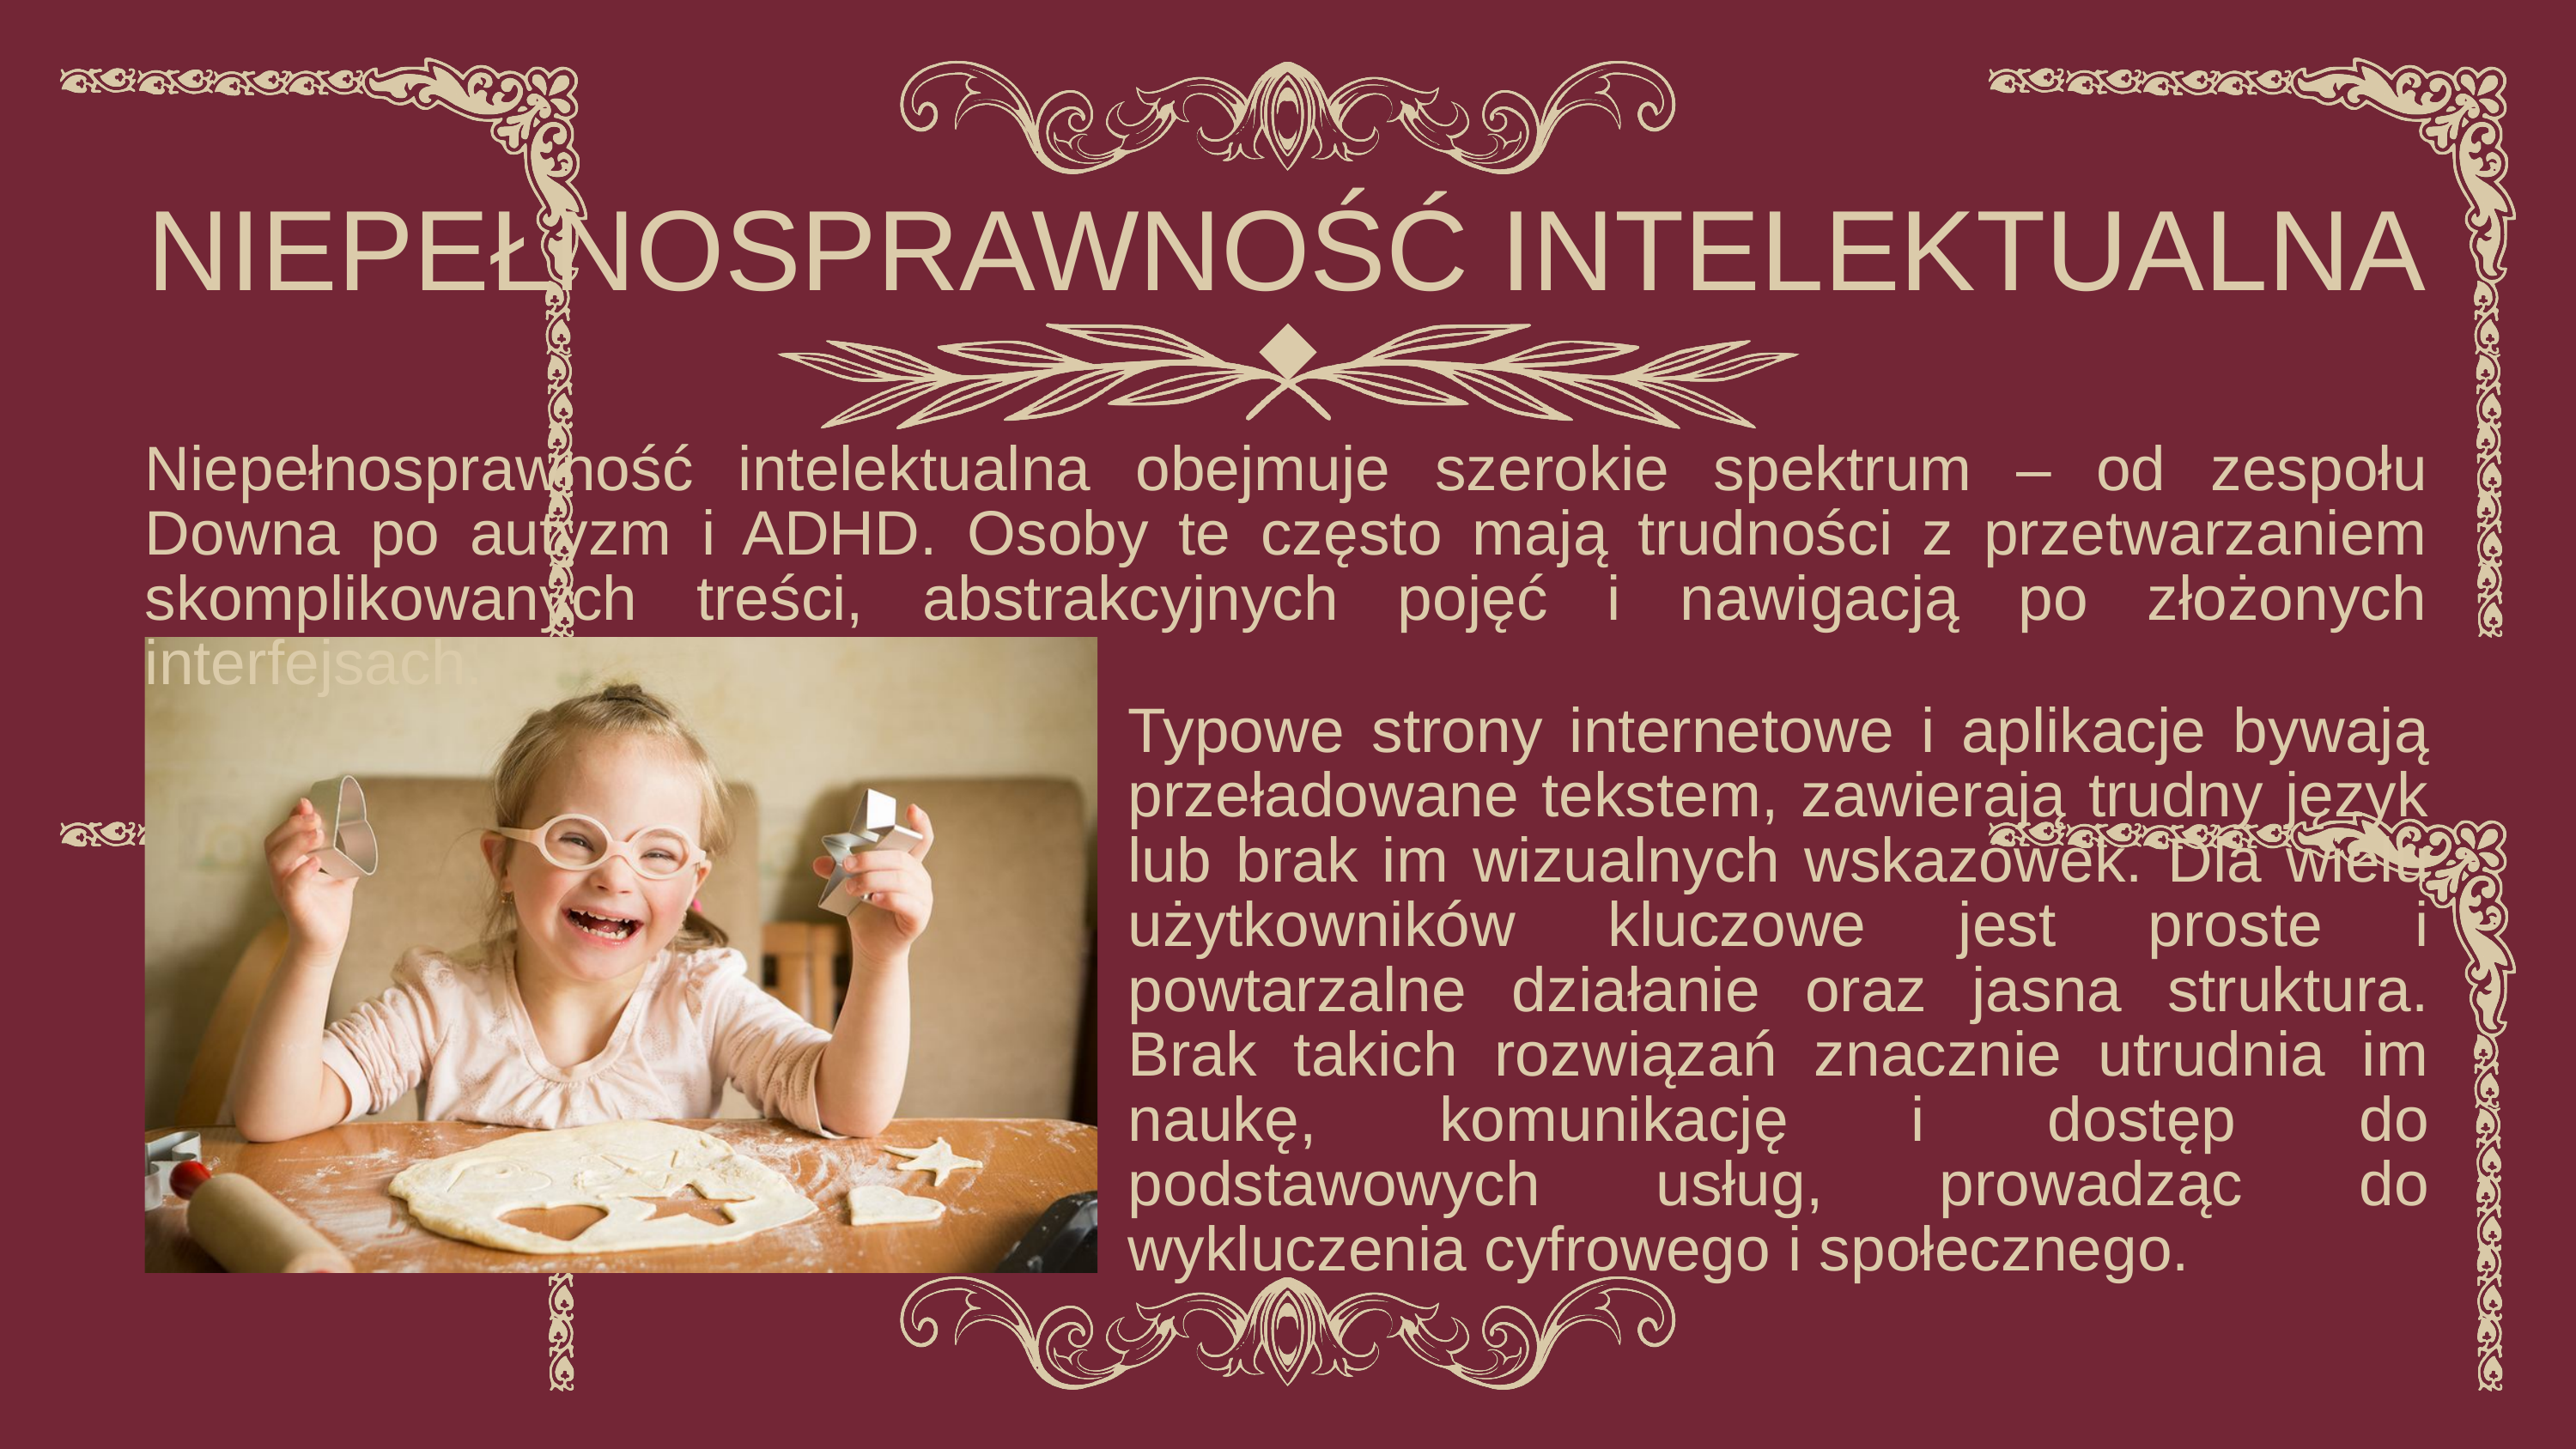

NIEPEŁNOSPRAWNOŚĆ INTELEKTUALNA

Niepełnosprawność intelektualna obejmuje szerokie spektrum – od zespołu Downa po autyzm i ADHD. Osoby te często mają trudności z przetwarzaniem skomplikowanych treści, abstrakcyjnych pojęć i nawigacją po złożonych interfejsach.

Typowe strony internetowe i aplikacje bywają przeładowane tekstem, zawierają trudny język lub brak im wizualnych wskazówek. Dla wielu użytkowników kluczowe jest proste i powtarzalne działanie oraz jasna struktura. Brak takich rozwiązań znacznie utrudnia im naukę, komunikację i dostęp do podstawowych usług, prowadząc do wykluczenia cyfrowego i społecznego.